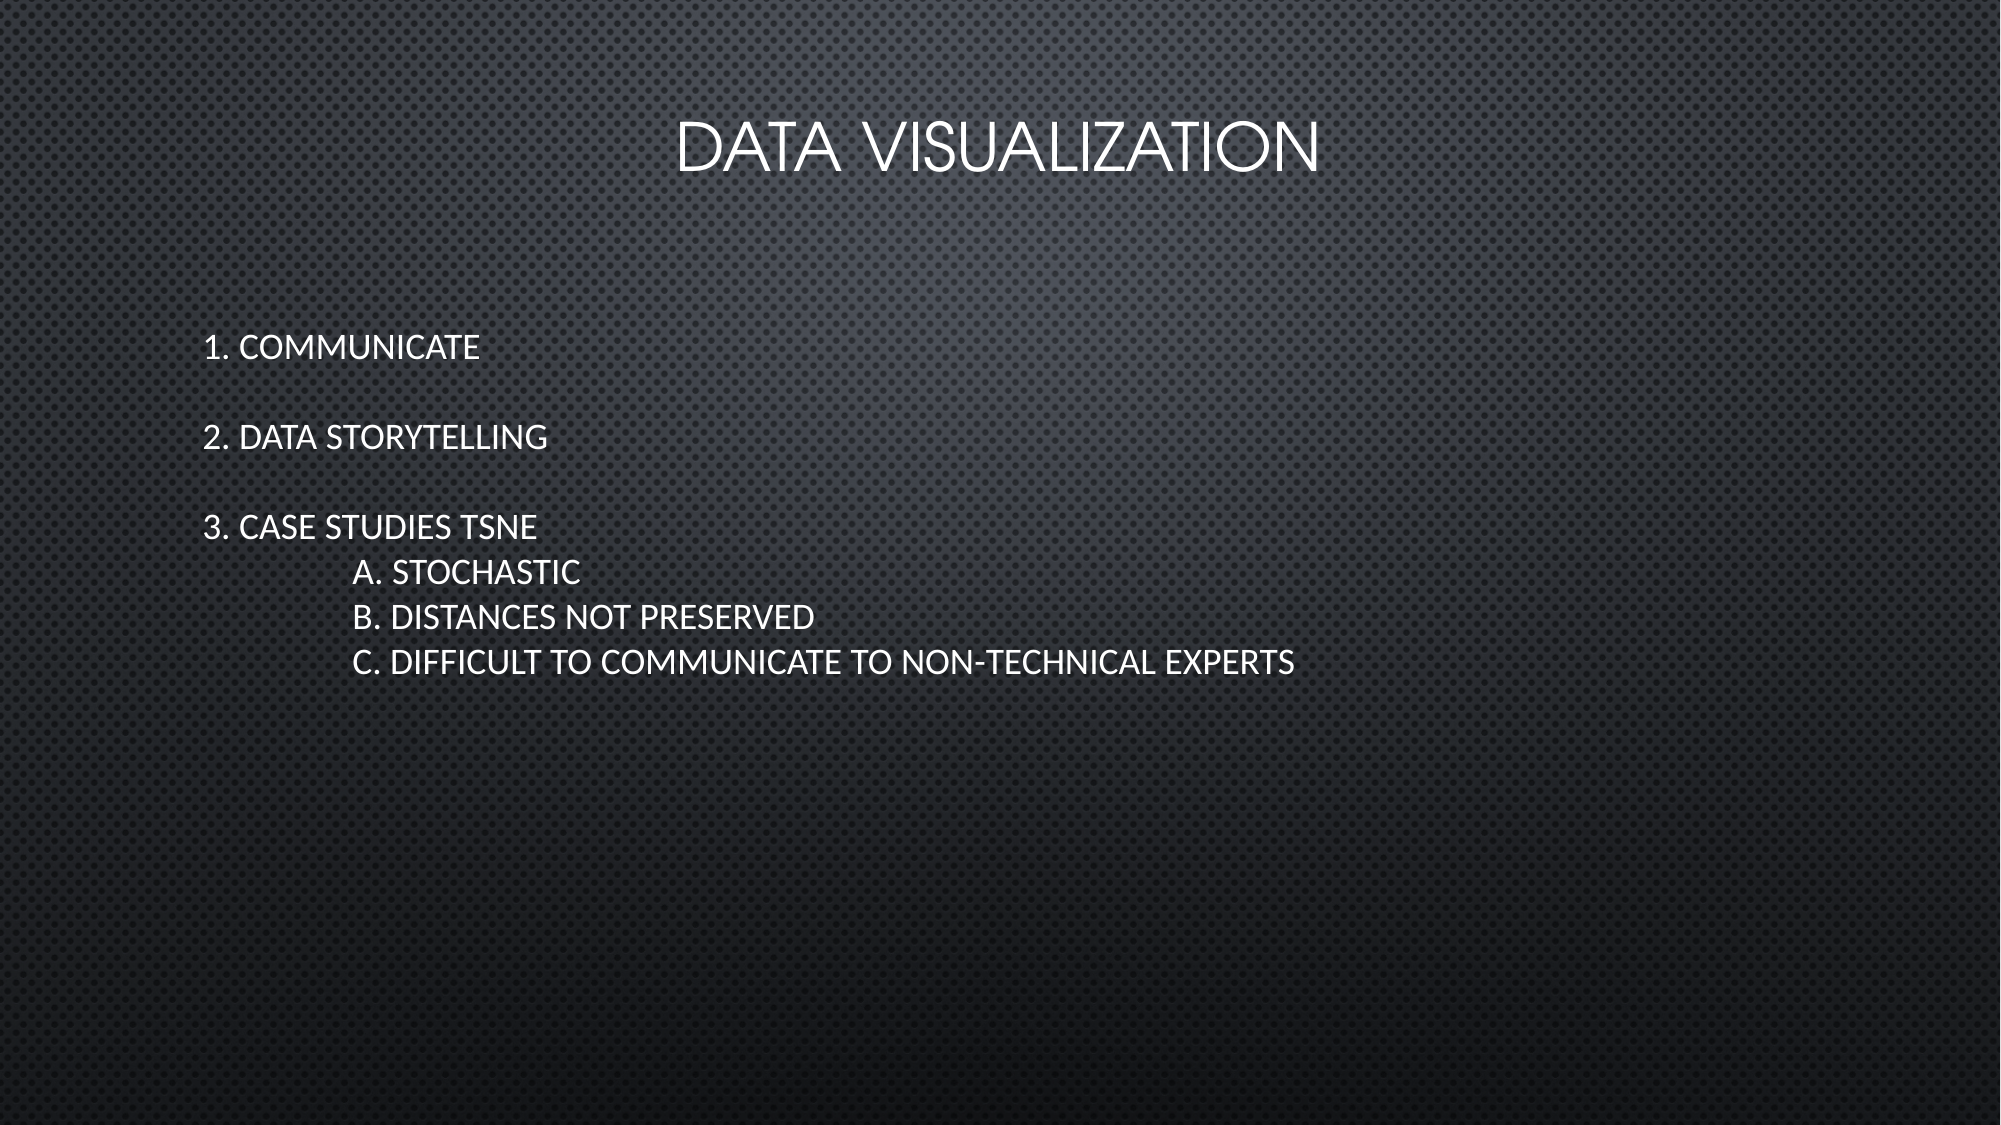

data visualization
# 1. communicate 2. data storytelling 3. Case studies tSNE a. stochastic b. distances not preserved C. difficult to communicate to non-technical experts